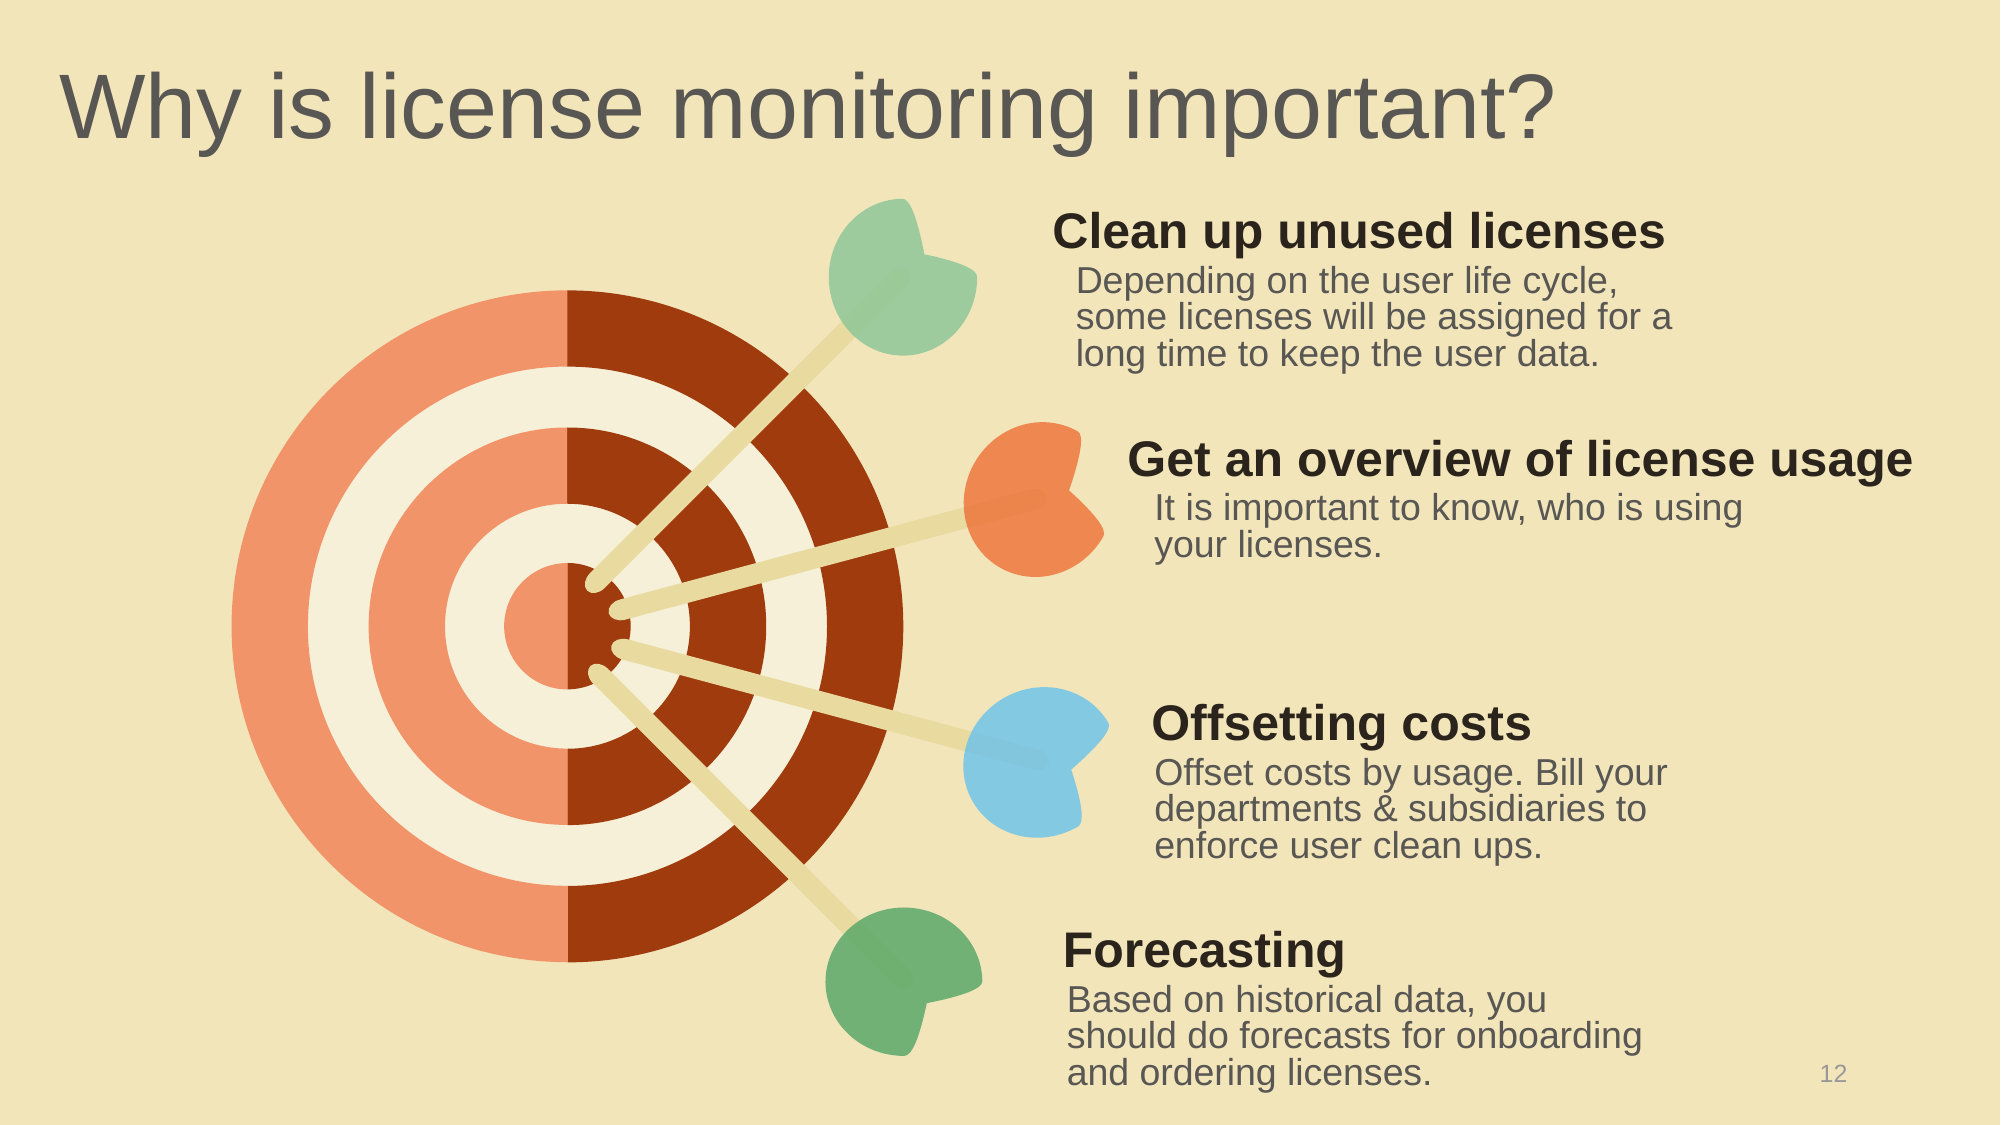

# Why is license monitoring important?
Clean up unused licenses

Depending on the user life cycle, some licenses will be assigned for a long time to keep the user data.

Get an overview of license usage

It is important to know, who is using your licenses.

Offsetting costs
Offset costs by usage. Bill your departments & subsidiaries to enforce user clean ups.

Forecasting
Based on historical data, you should do forecasts for onboarding and ordering licenses.
12